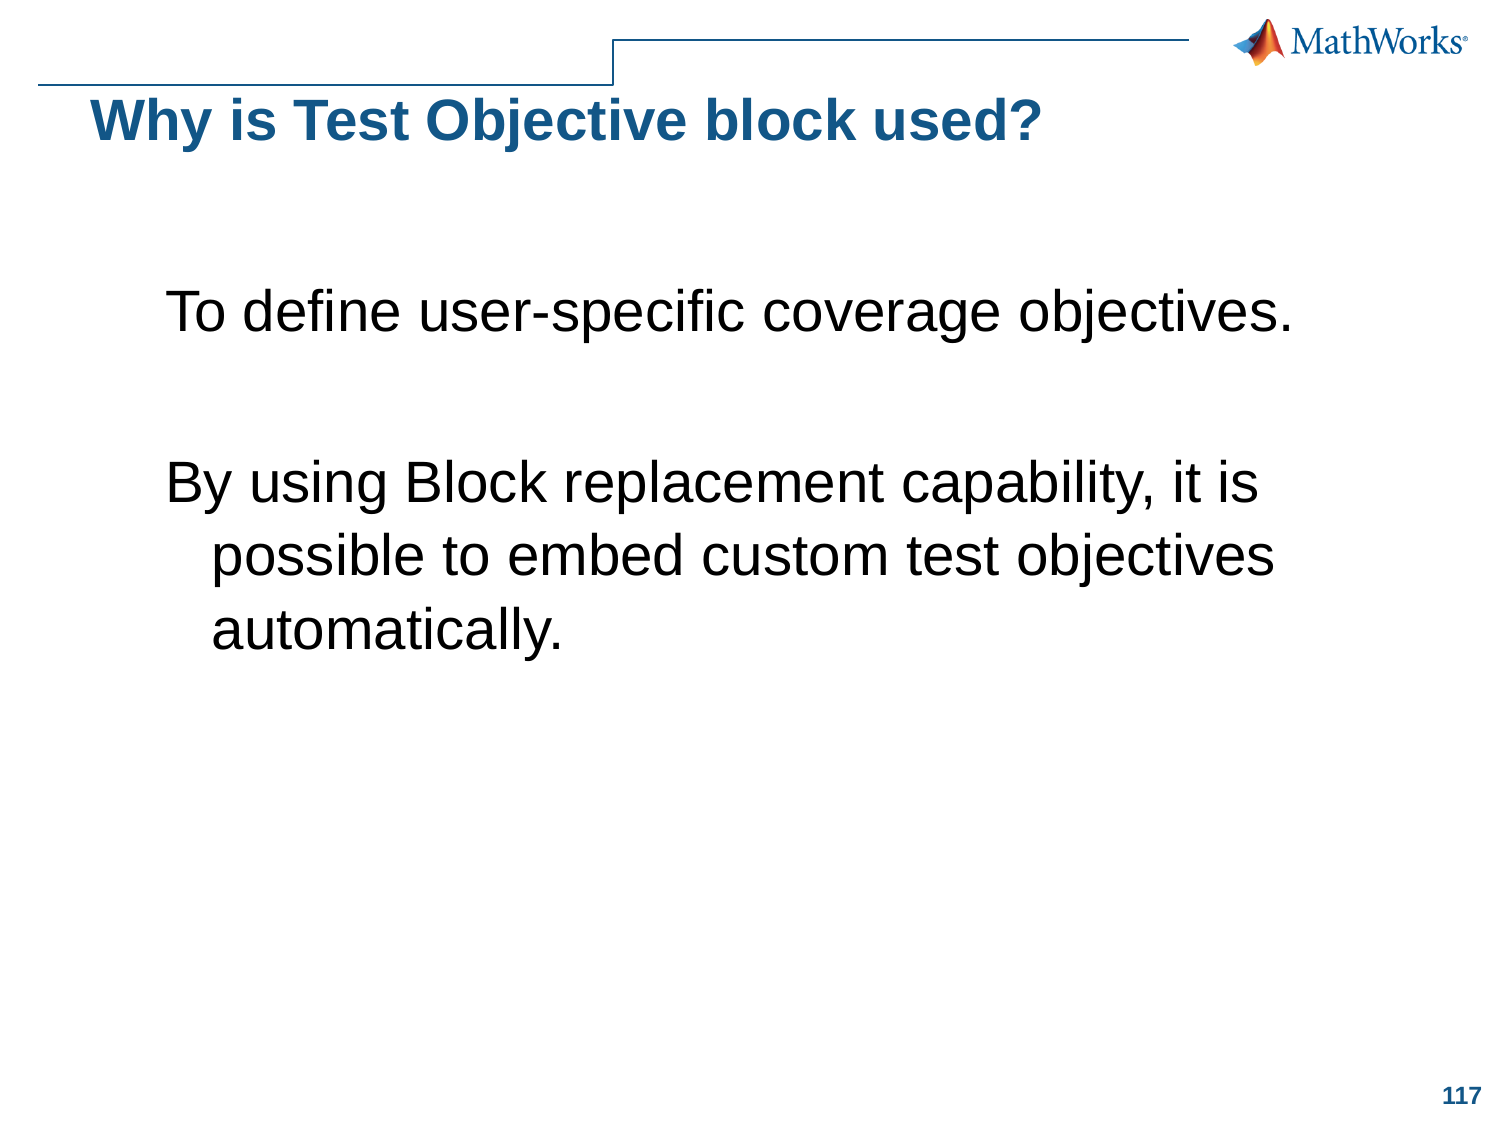

# Why is Test Objective block used?
To define user-specific coverage objectives.

By using Block replacement capability, it is possible to embed custom test objectives automatically.